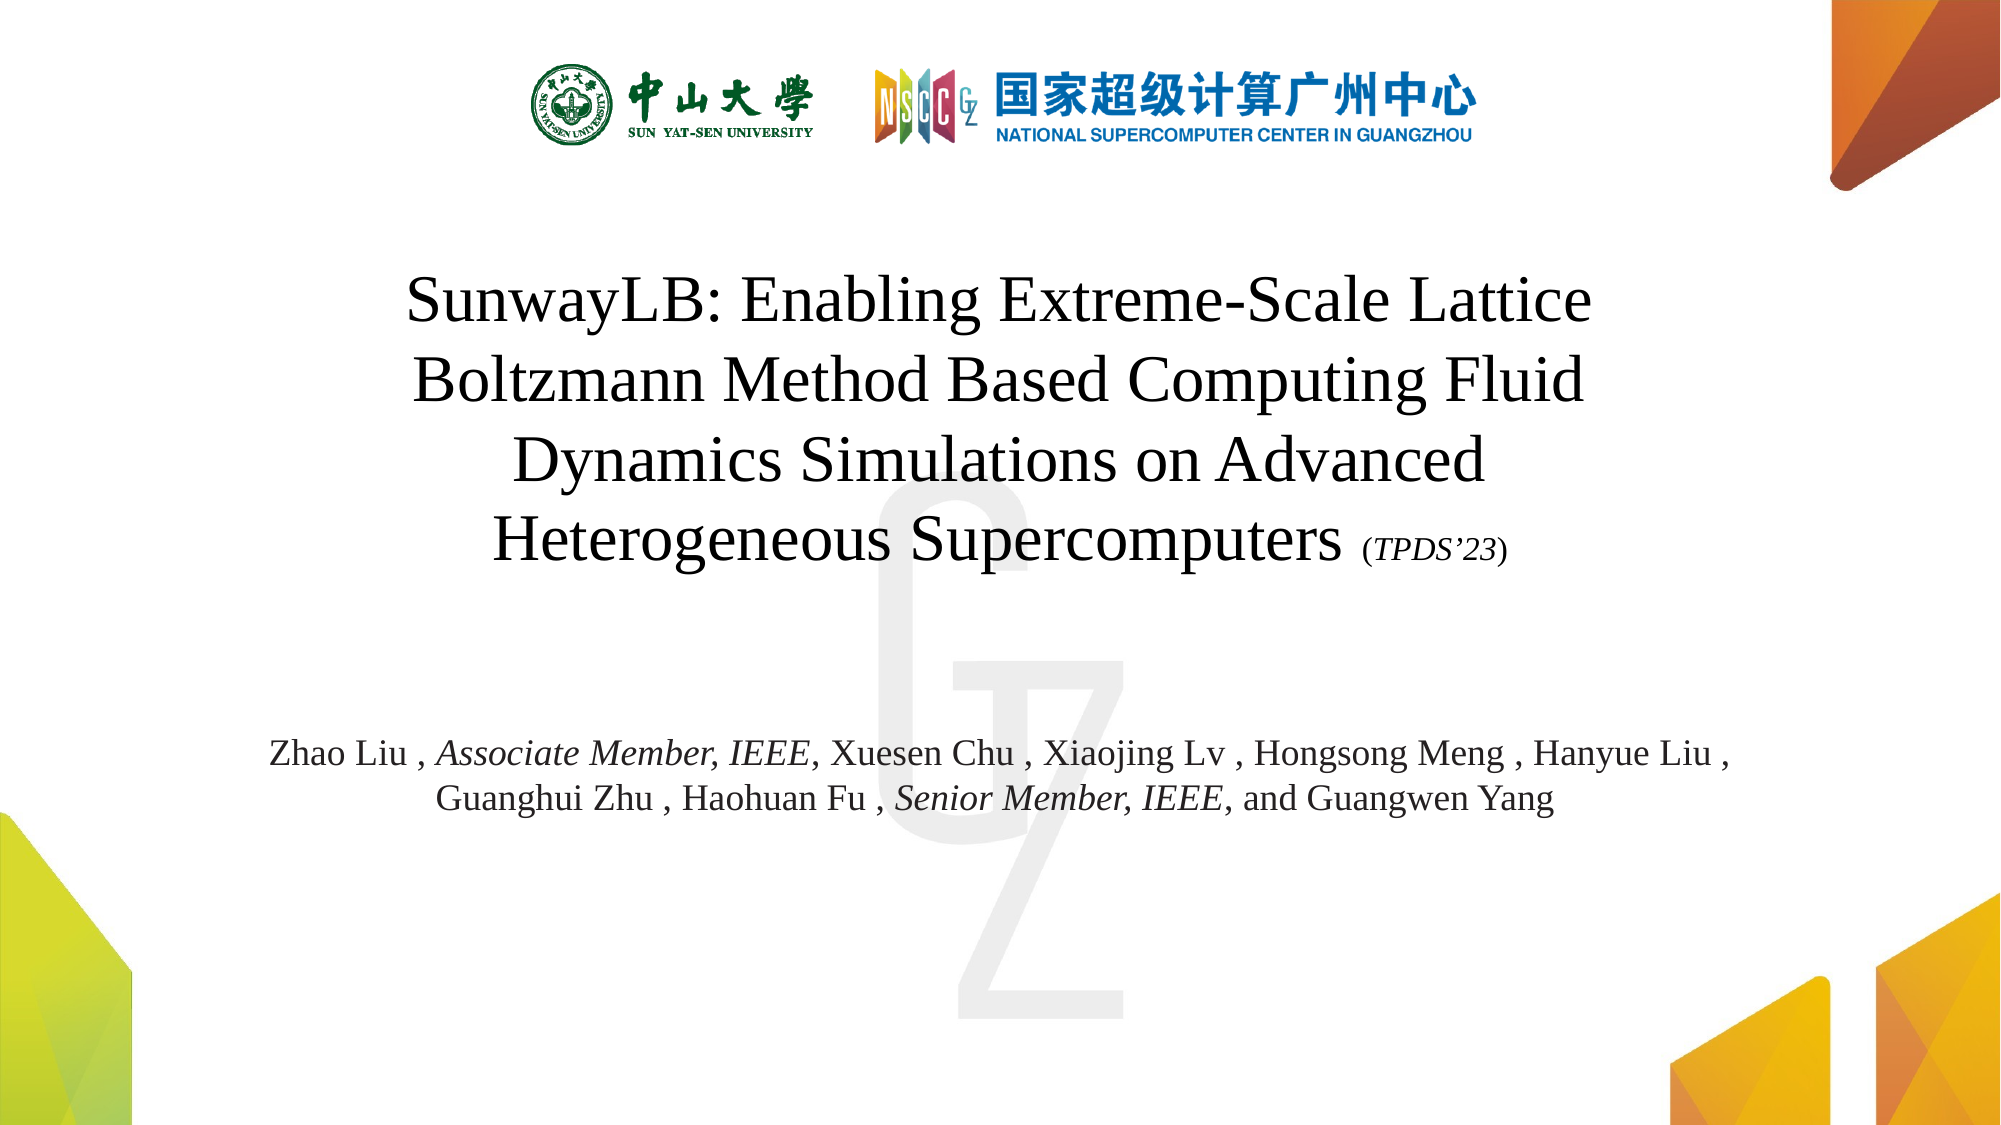

# SunwayLB: Enabling Extreme-Scale Lattice Boltzmann Method Based Computing Fluid Dynamics Simulations on Advanced Heterogeneous Supercomputers (TPDS’23)
Zhao Liu , Associate Member, IEEE, Xuesen Chu , Xiaojing Lv , Hongsong Meng , Hanyue Liu , Guanghui Zhu , Haohuan Fu , Senior Member, IEEE, and Guangwen Yang